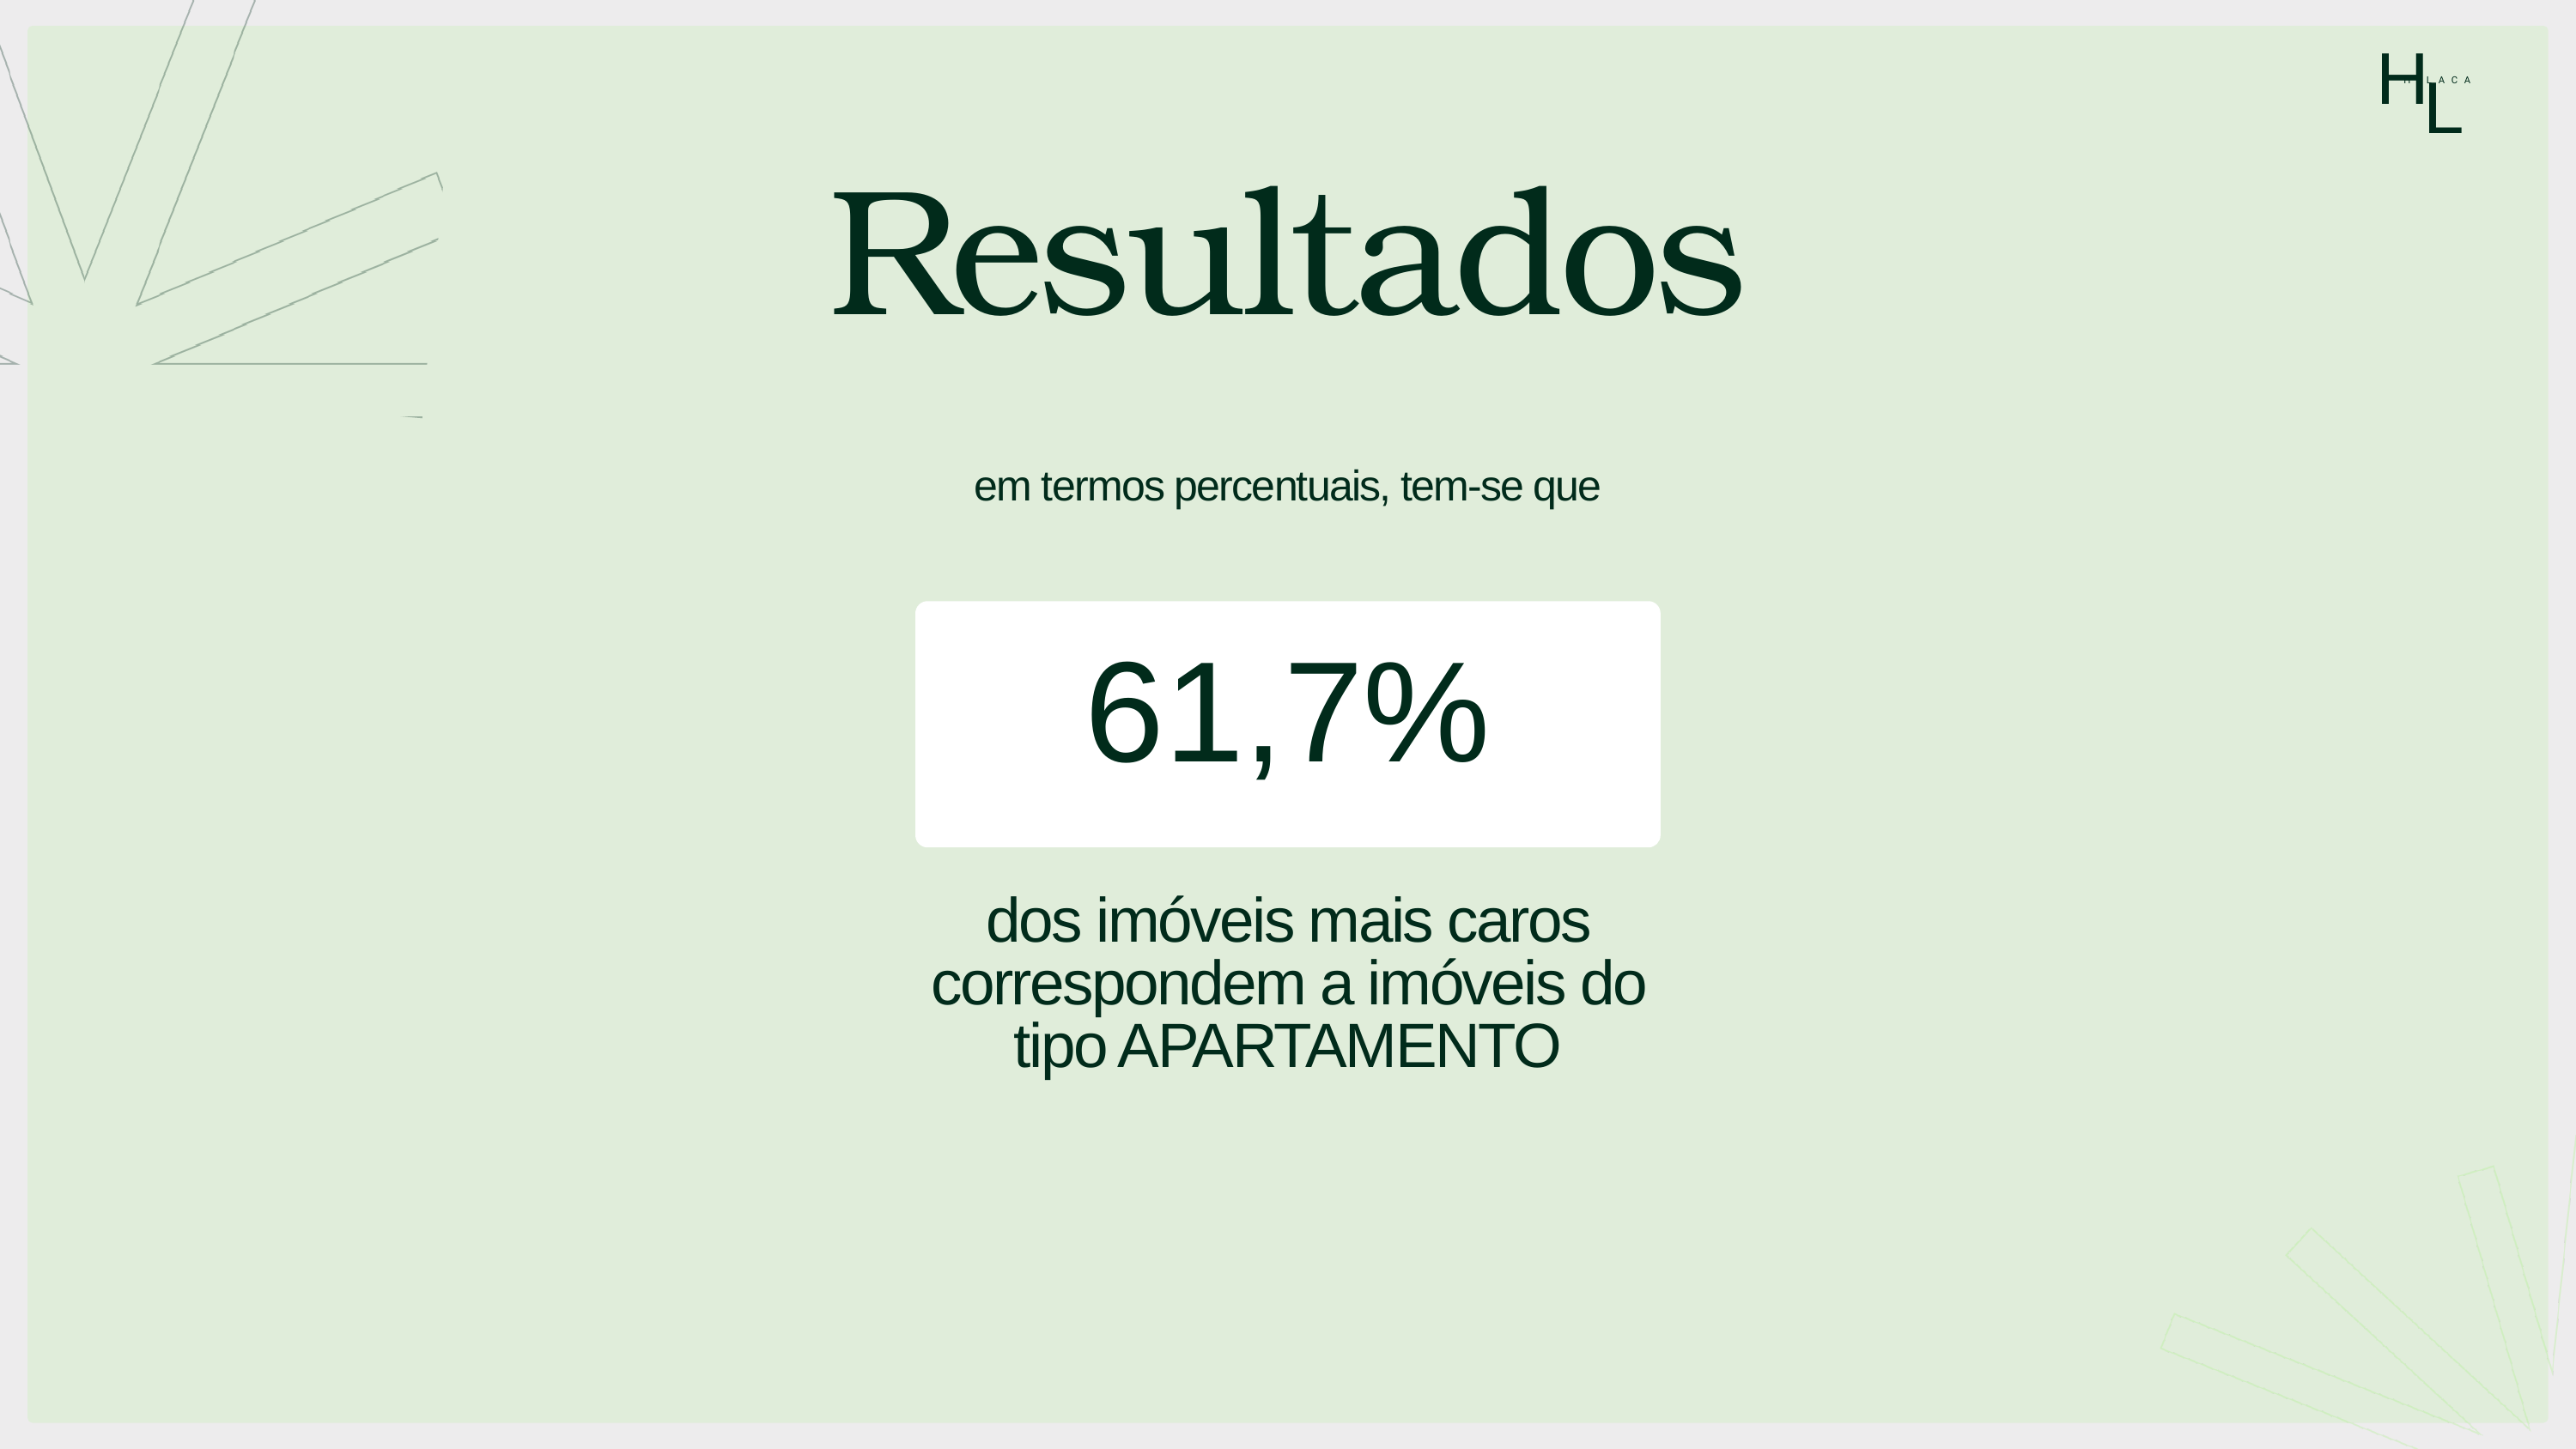

H
L
HILACA
Resultados
em termos percentuais, tem-se que

61,7%
dos imóveis mais caros correspondem a imóveis do tipo APARTAMENTO